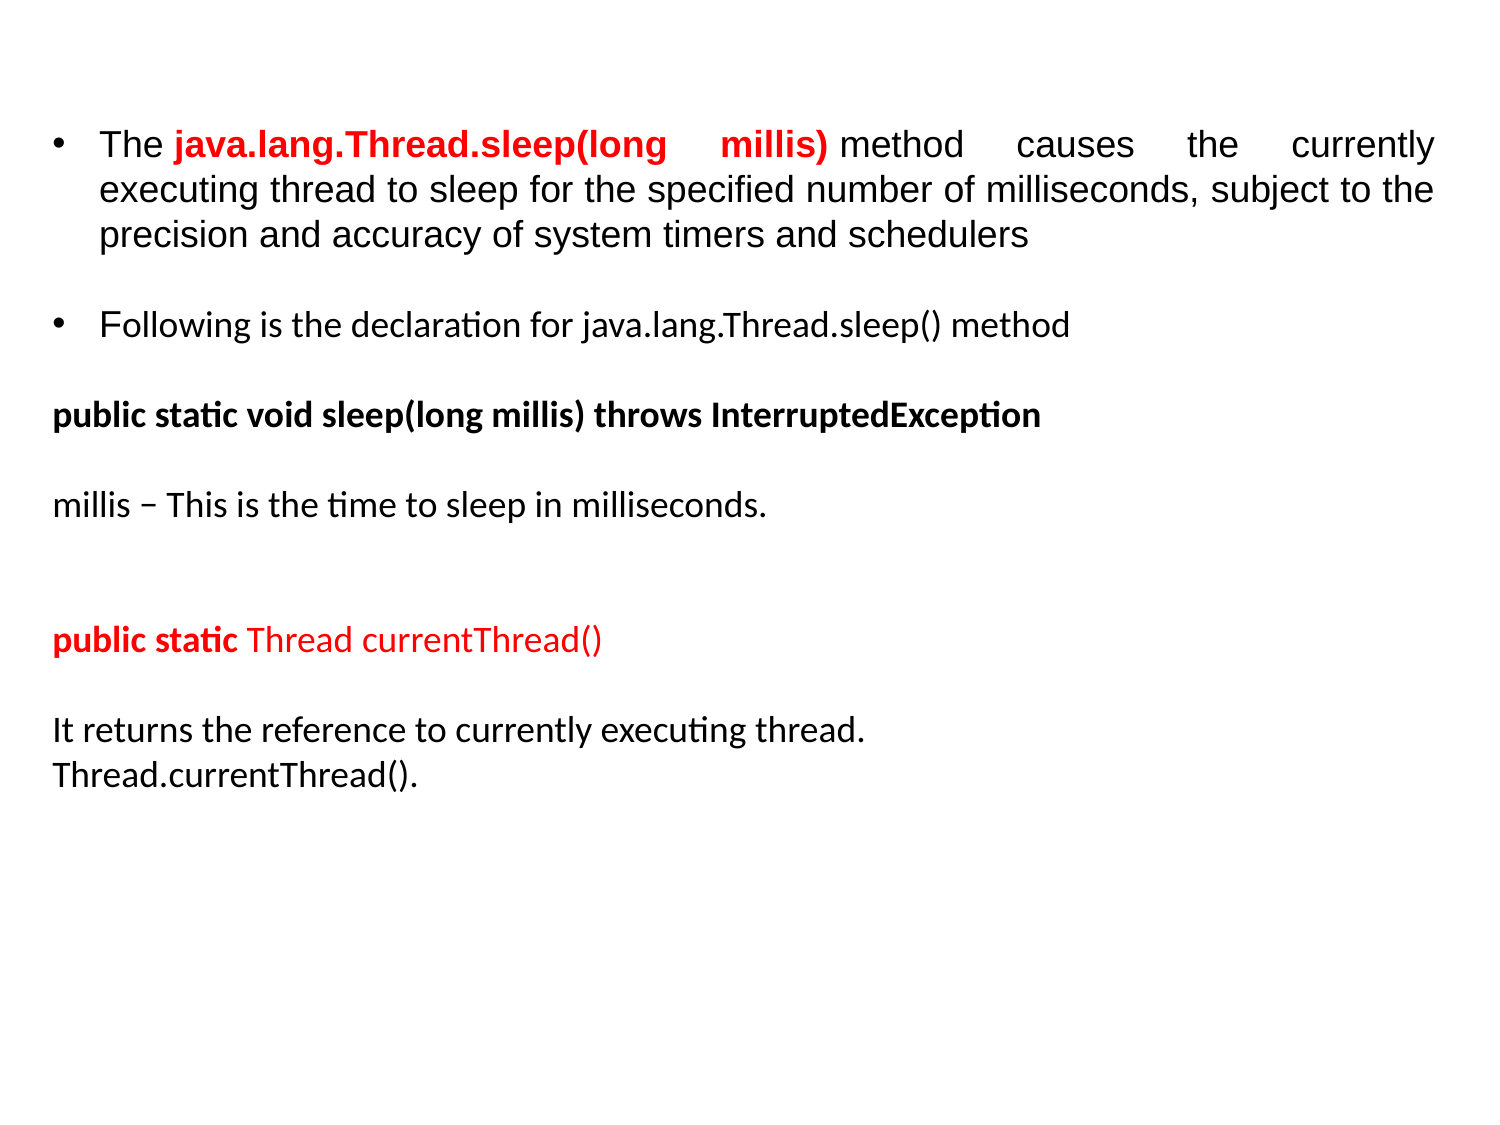

The java.lang.Thread.sleep(long millis) method causes the currently executing thread to sleep for the specified number of milliseconds, subject to the precision and accuracy of system timers and schedulers

Following is the declaration for java.lang.Thread.sleep() method

public static void sleep(long millis) throws InterruptedException

millis − This is the time to sleep in milliseconds.

public static Thread currentThread()

It returns the reference to currently executing thread.
Thread.currentThread().